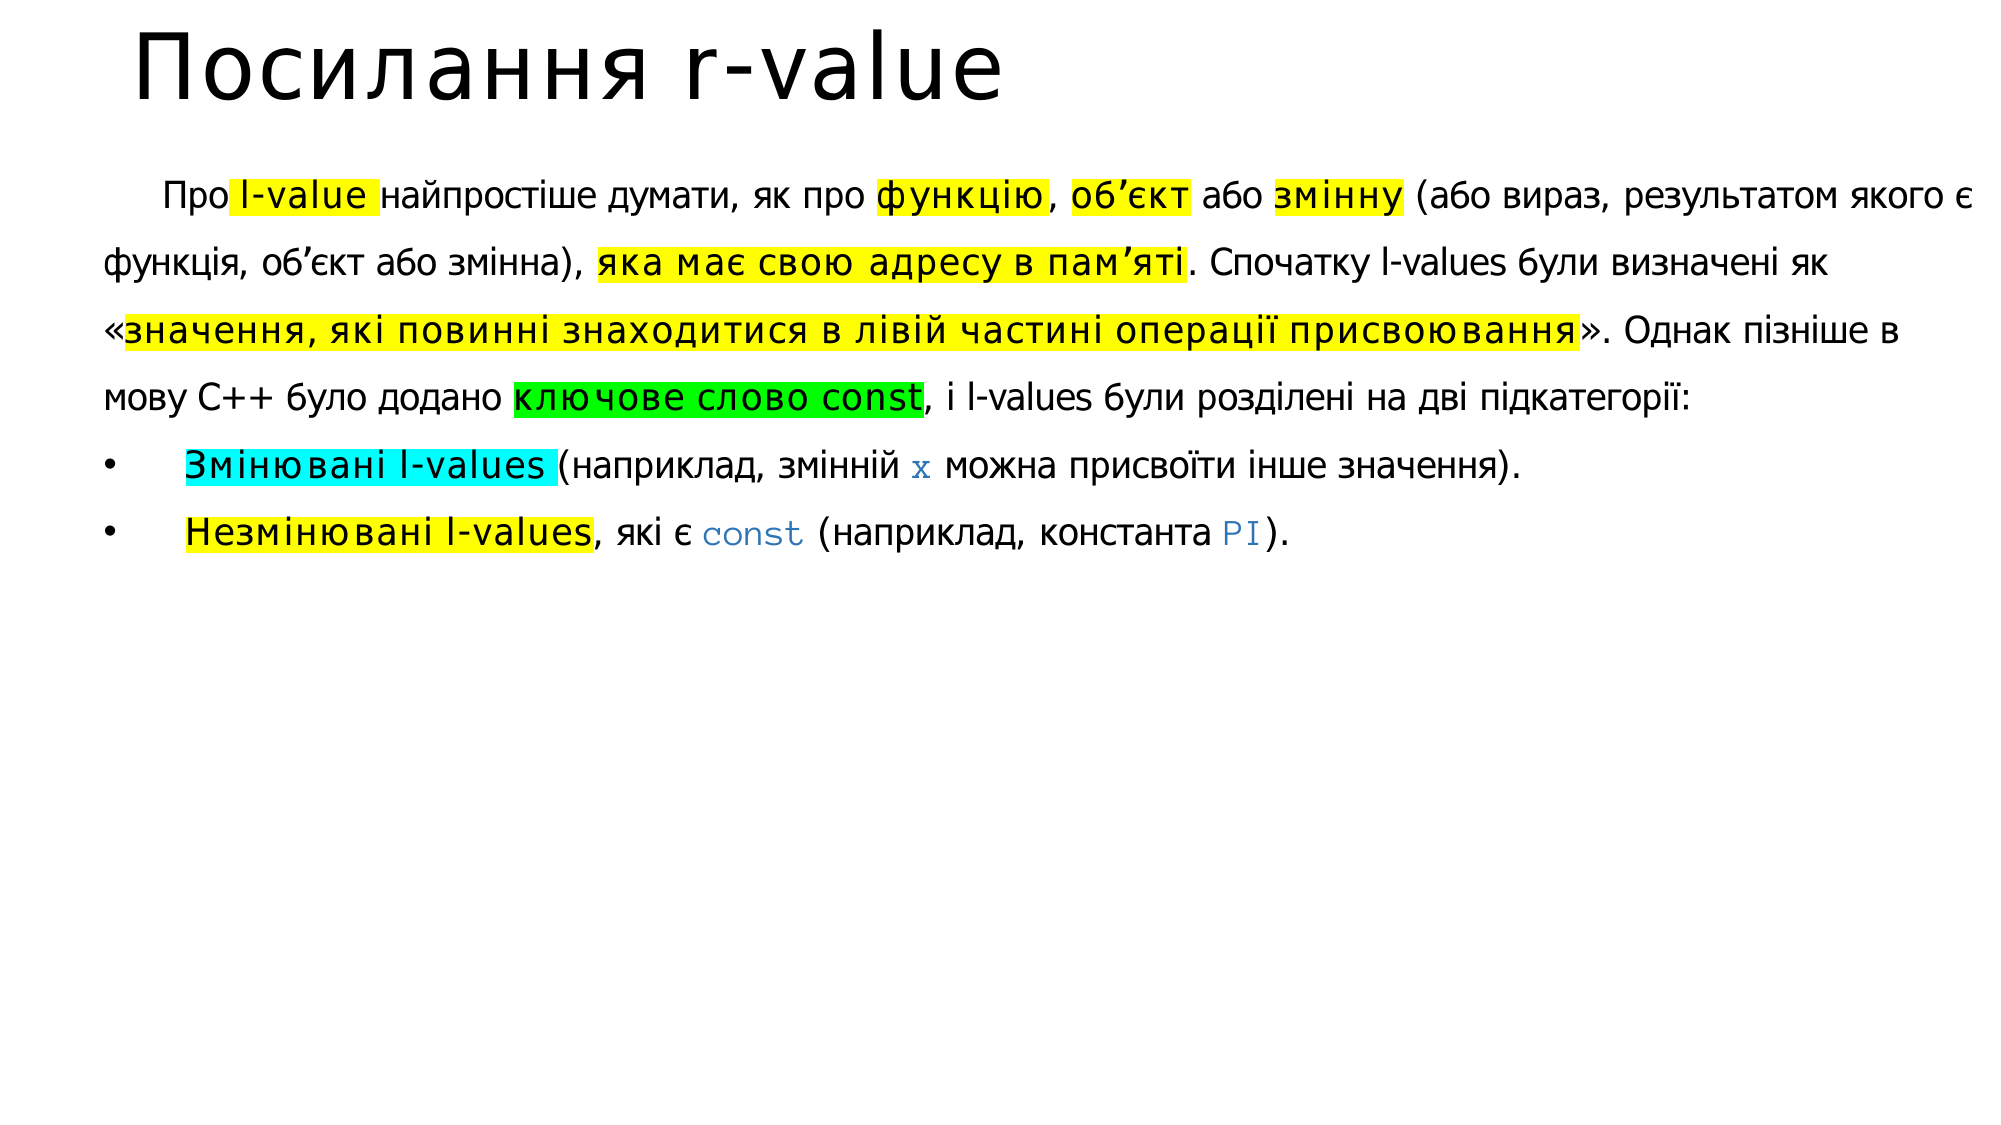

# Посилання r-value
Про l-value найпростіше думати, як про функцію, об’єкт або змінну (або вираз, результатом якого є функція, об’єкт або змінна), яка має свою адресу в пам’яті. Спочатку l-values були визначені як «значення, які повинні знаходитися в лівій частині операції присвоювання». Однак пізніше в мову С++ було додано ключове слово const, і l-values були розділені на дві підкатегорії:
   Змінювані l-values (наприклад, змінній x можна присвоїти інше значення).
   Незмінювані l-values, які є const (наприклад, константа PI).